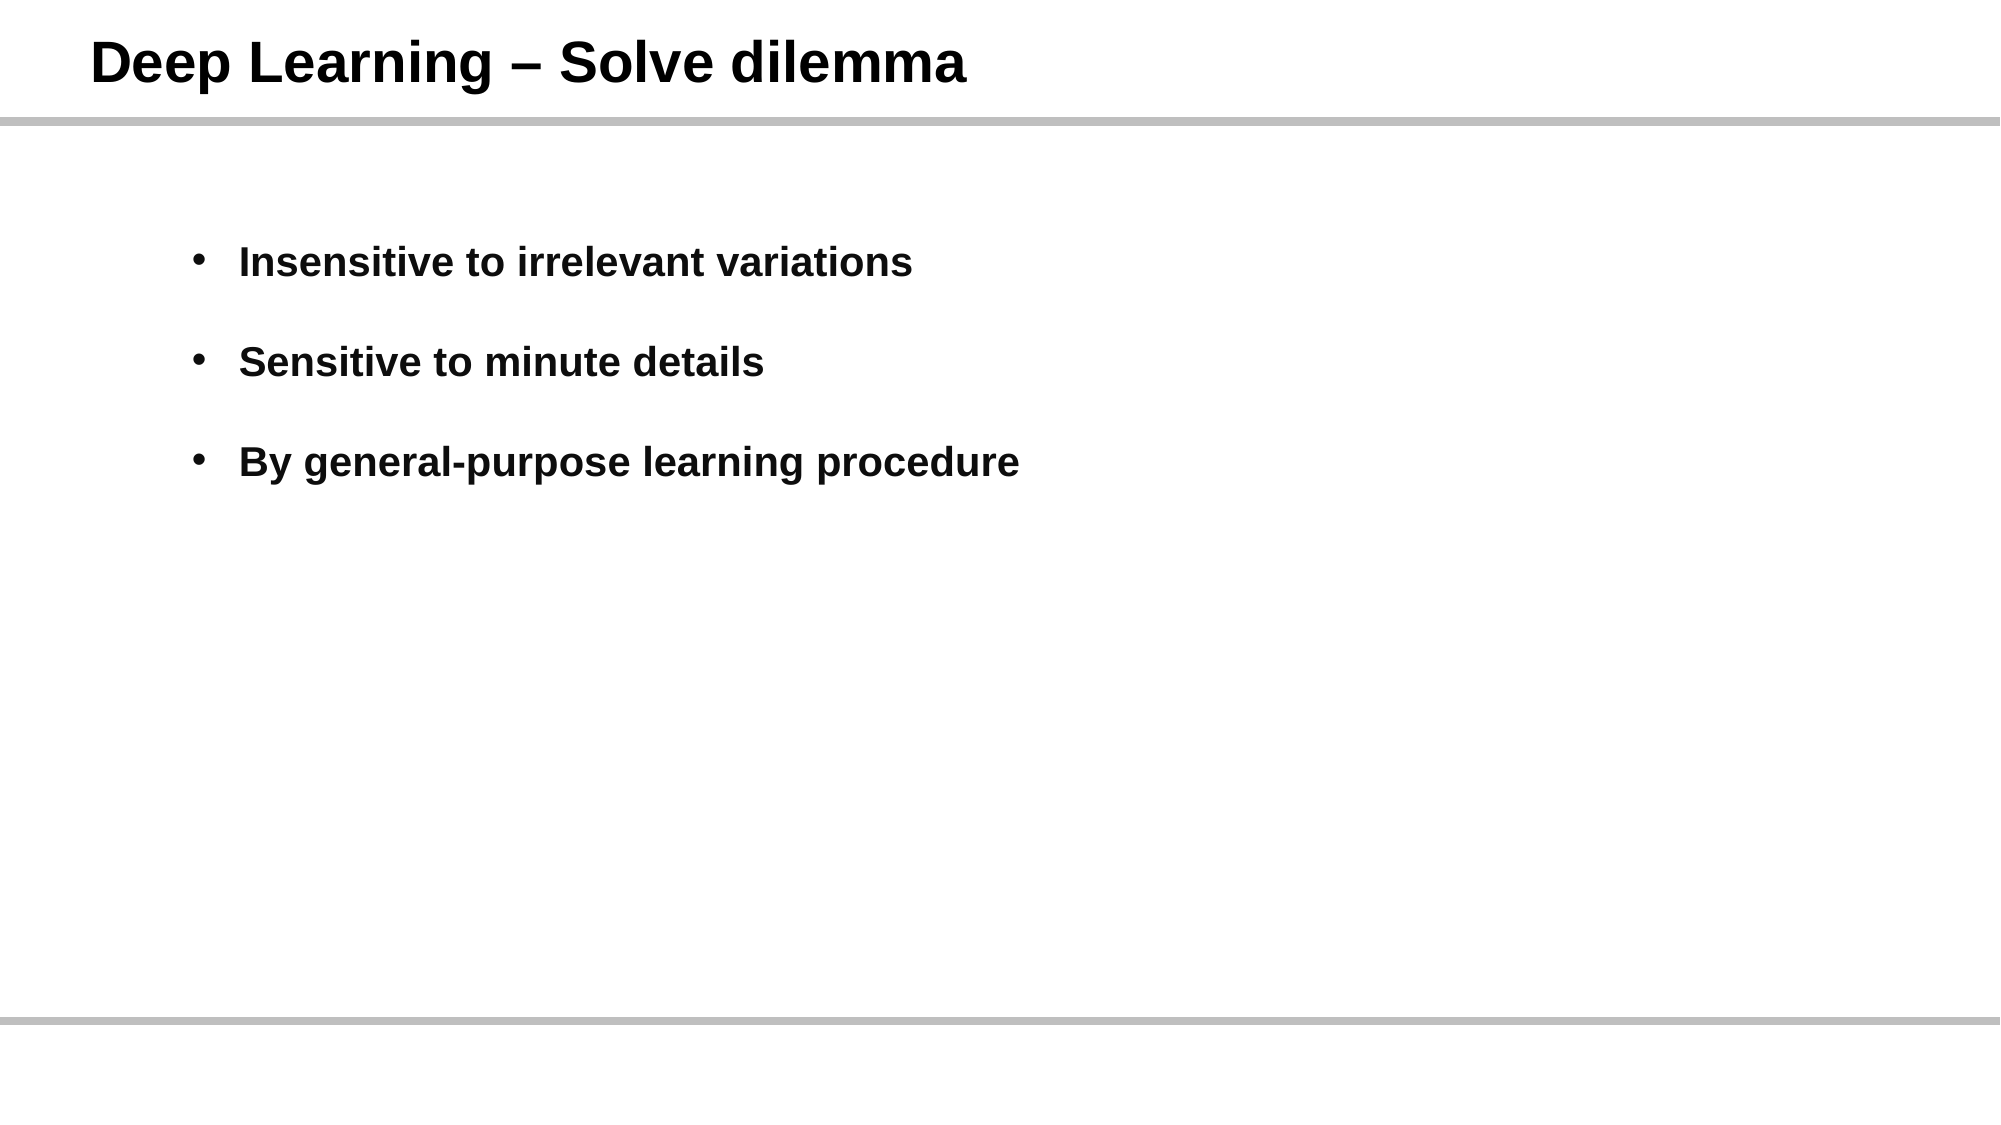

| Deep Learning – Solve dilemma |
| --- |
Insensitive to irrelevant variations
Sensitive to minute details
By general-purpose learning procedure
|  |
| --- |